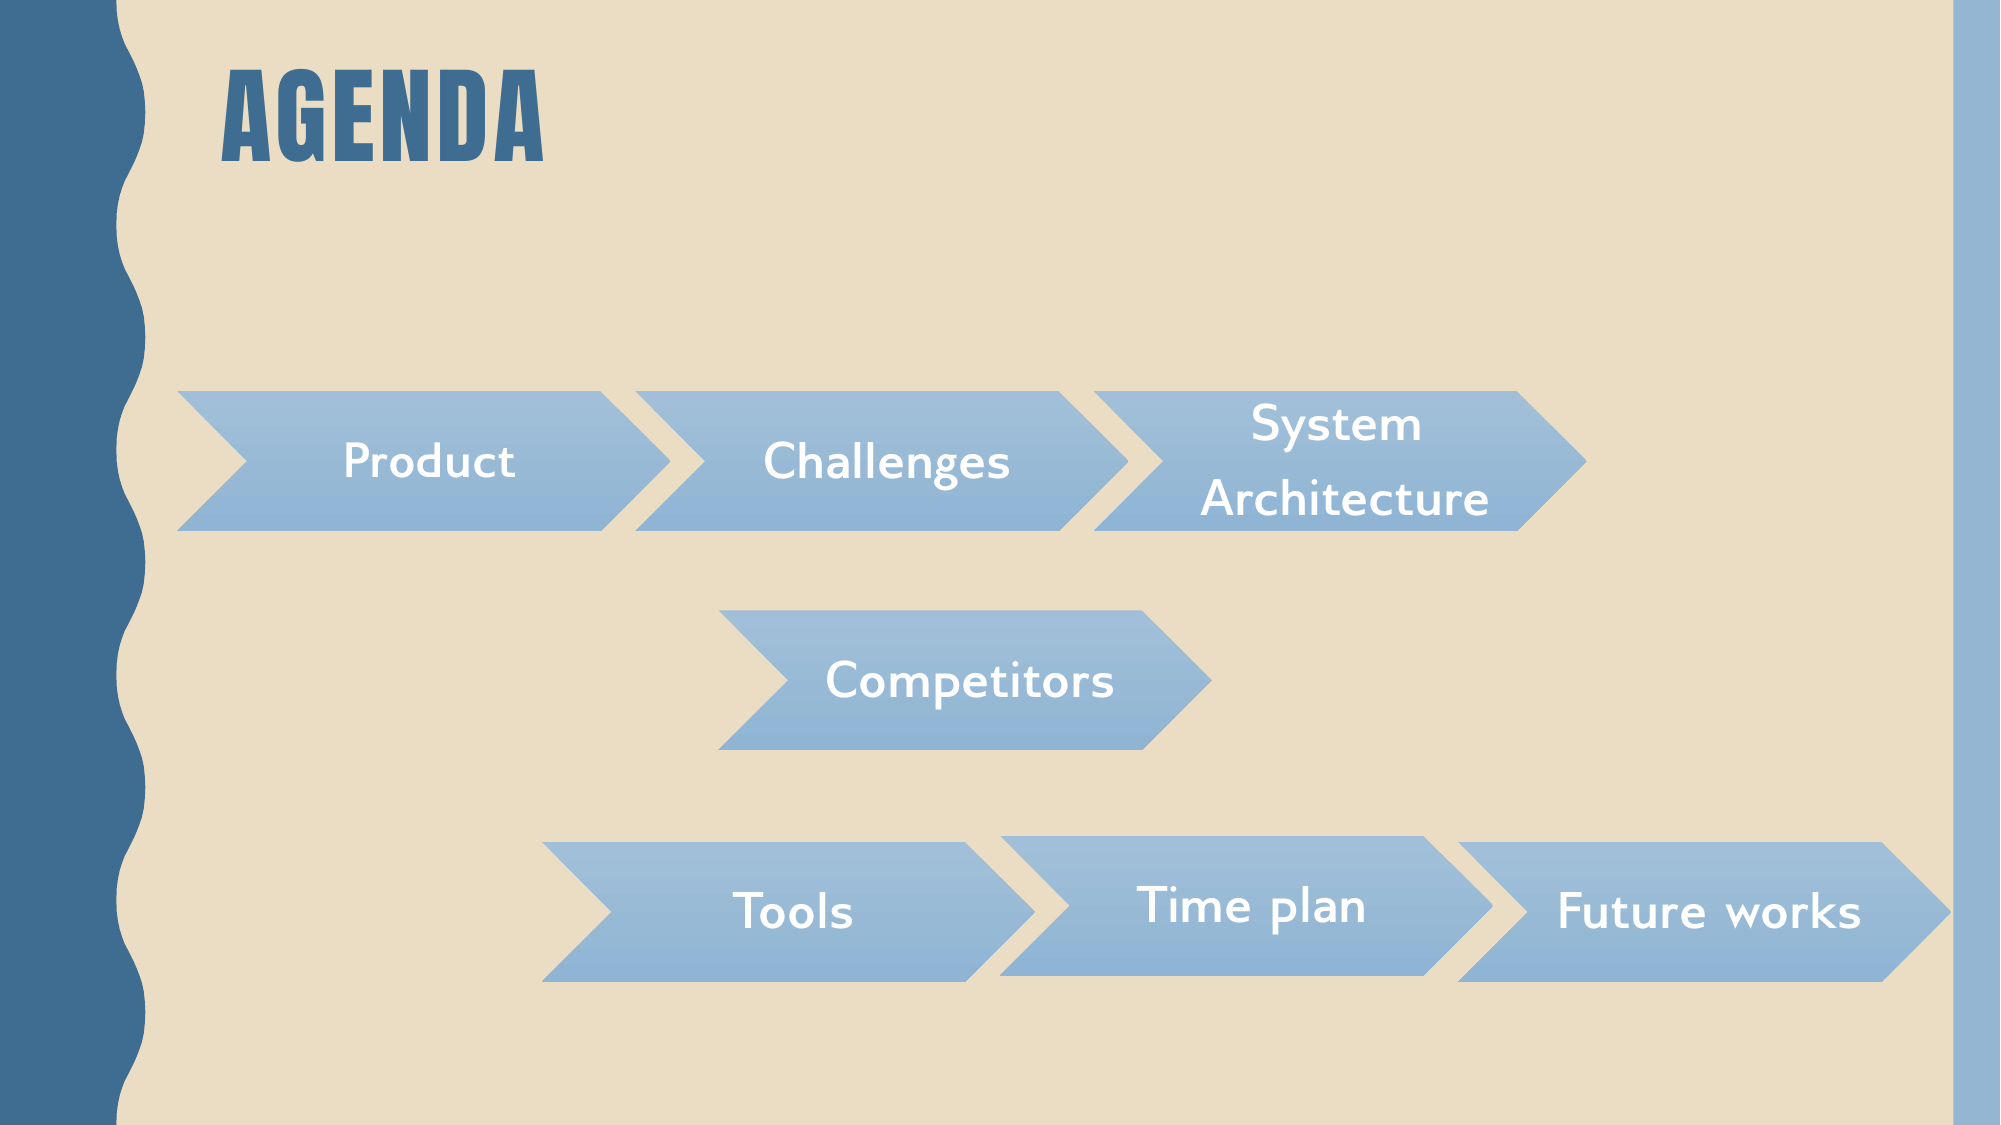

# Agenda

Product

Challenges

System
Architecture

Competitors

Time plan

Tools

Future works